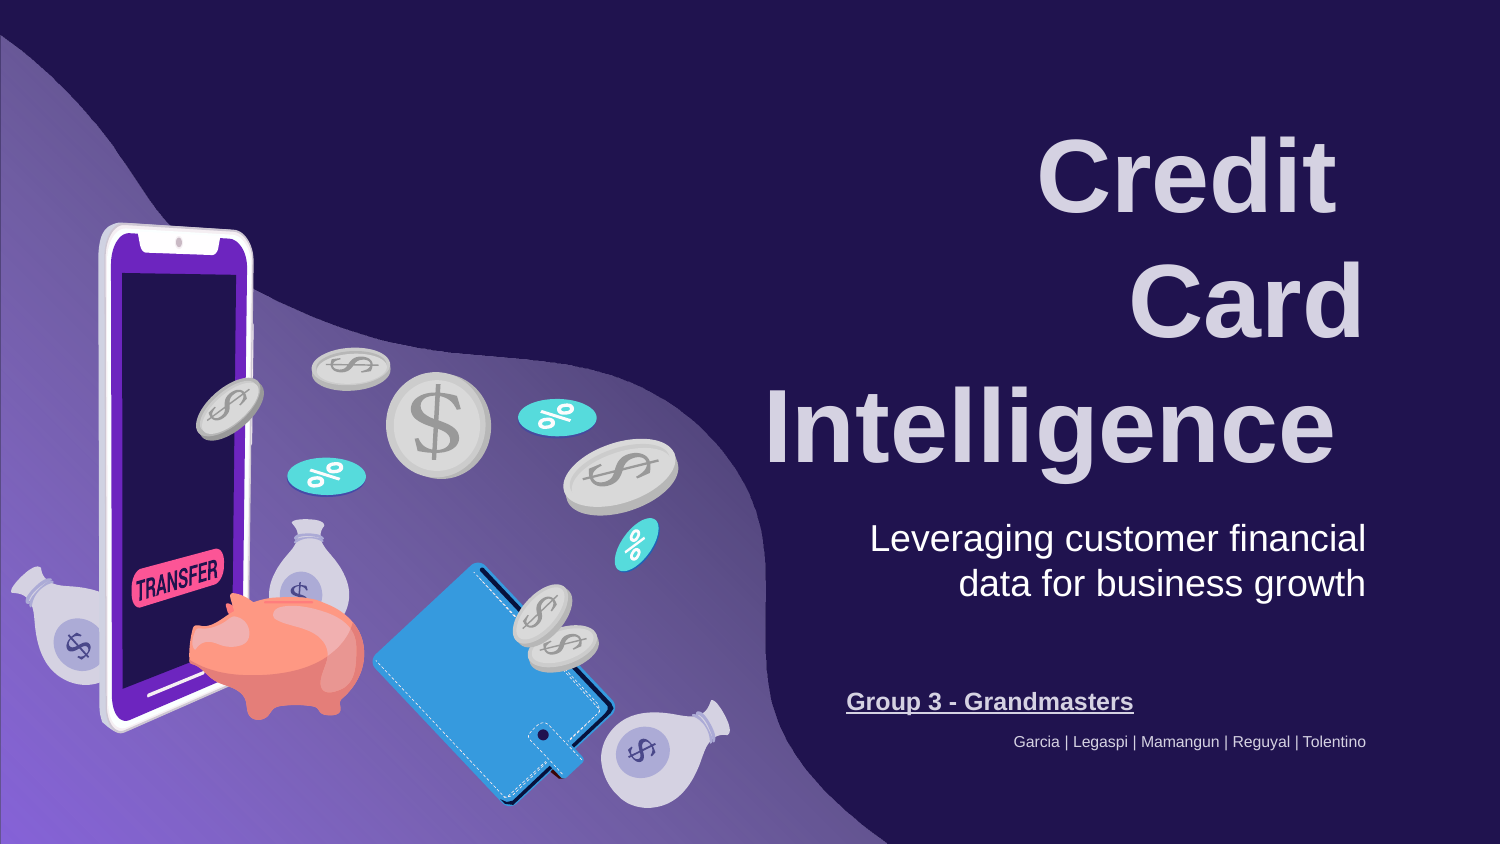

# Credit Card Intelligence

Leveraging customer financial data for business growth
Group 3 - Grandmasters
Garcia | Legaspi | Mamangun | Reguyal | Tolentino